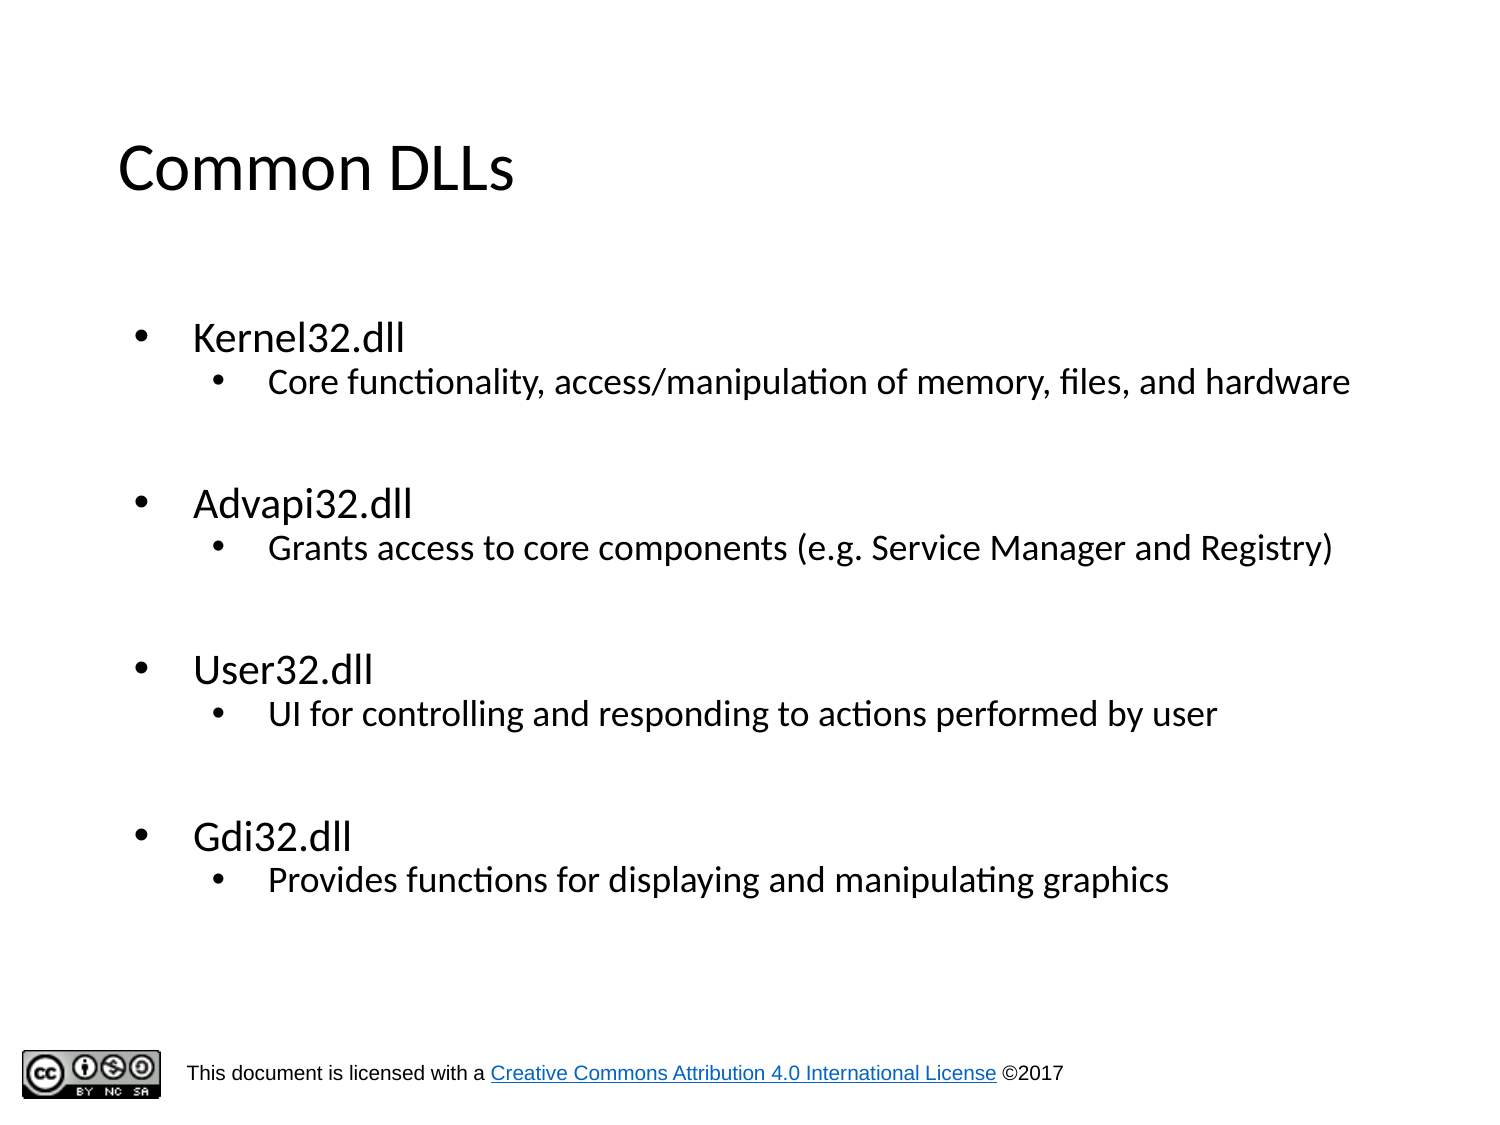

# Common DLLs
Kernel32.dll
Core functionality, access/manipulation of memory, files, and hardware

Advapi32.dll
Grants access to core components (e.g. Service Manager and Registry)

User32.dll
UI for controlling and responding to actions performed by user

Gdi32.dll
Provides functions for displaying and manipulating graphics